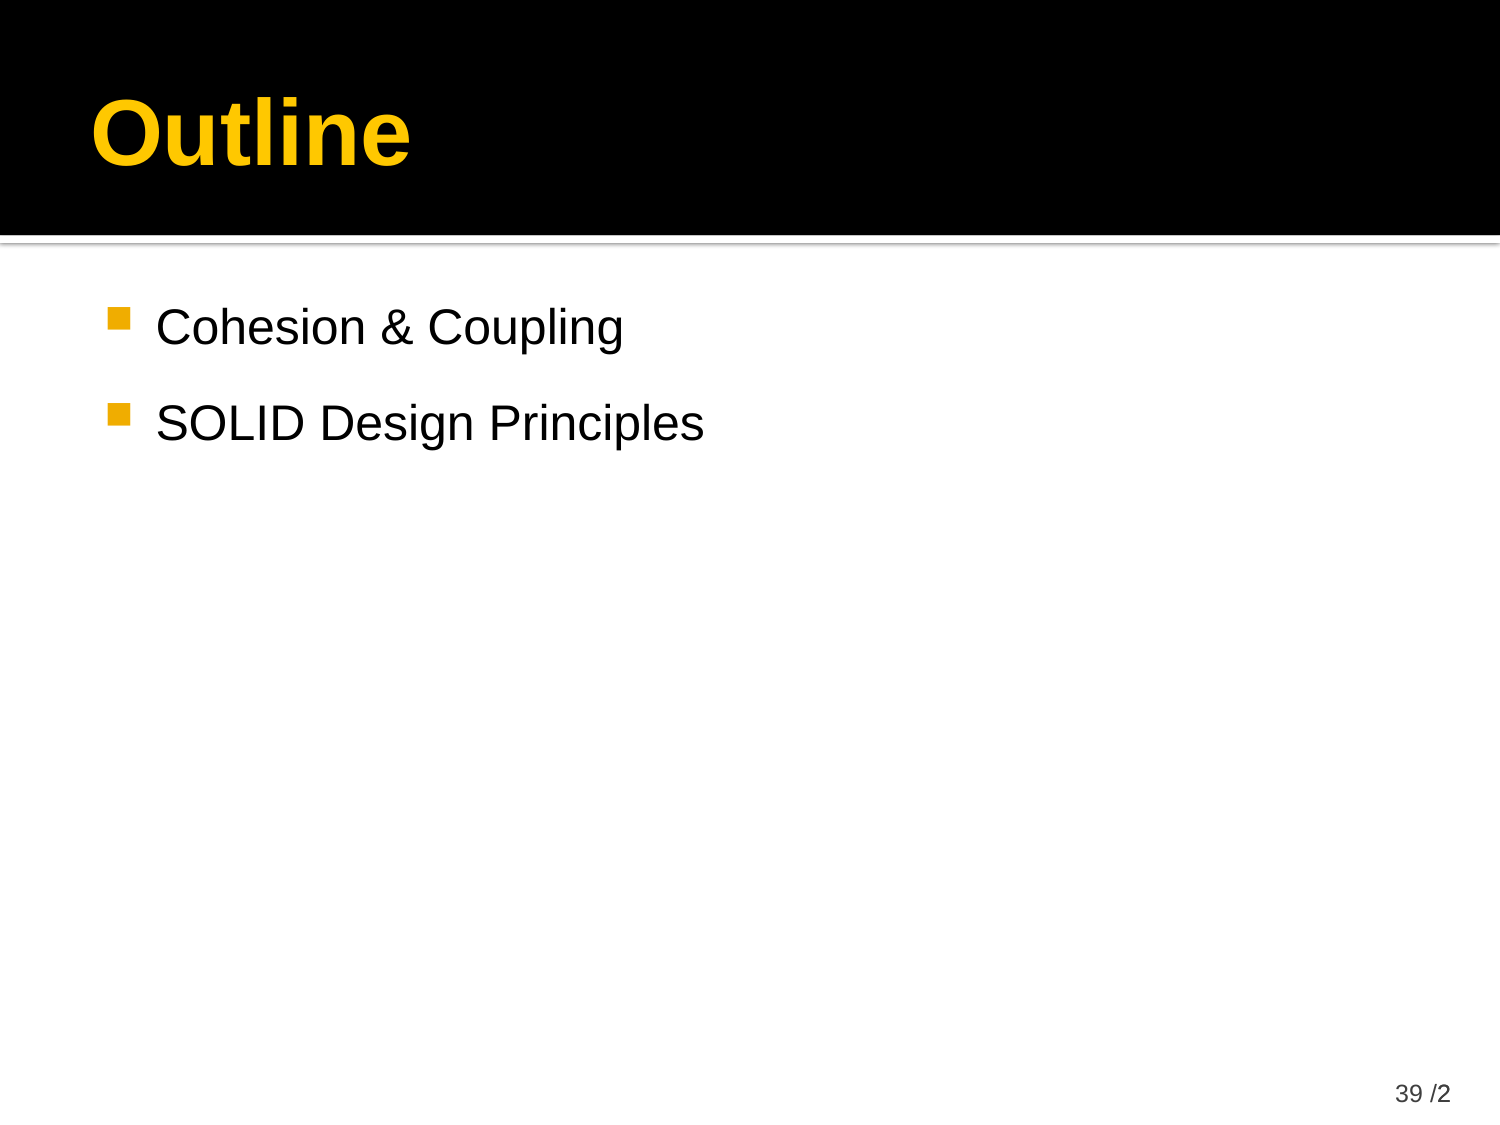

Outline
Cohesion & Coupling

SOLID Design Principles
2/ 39
2